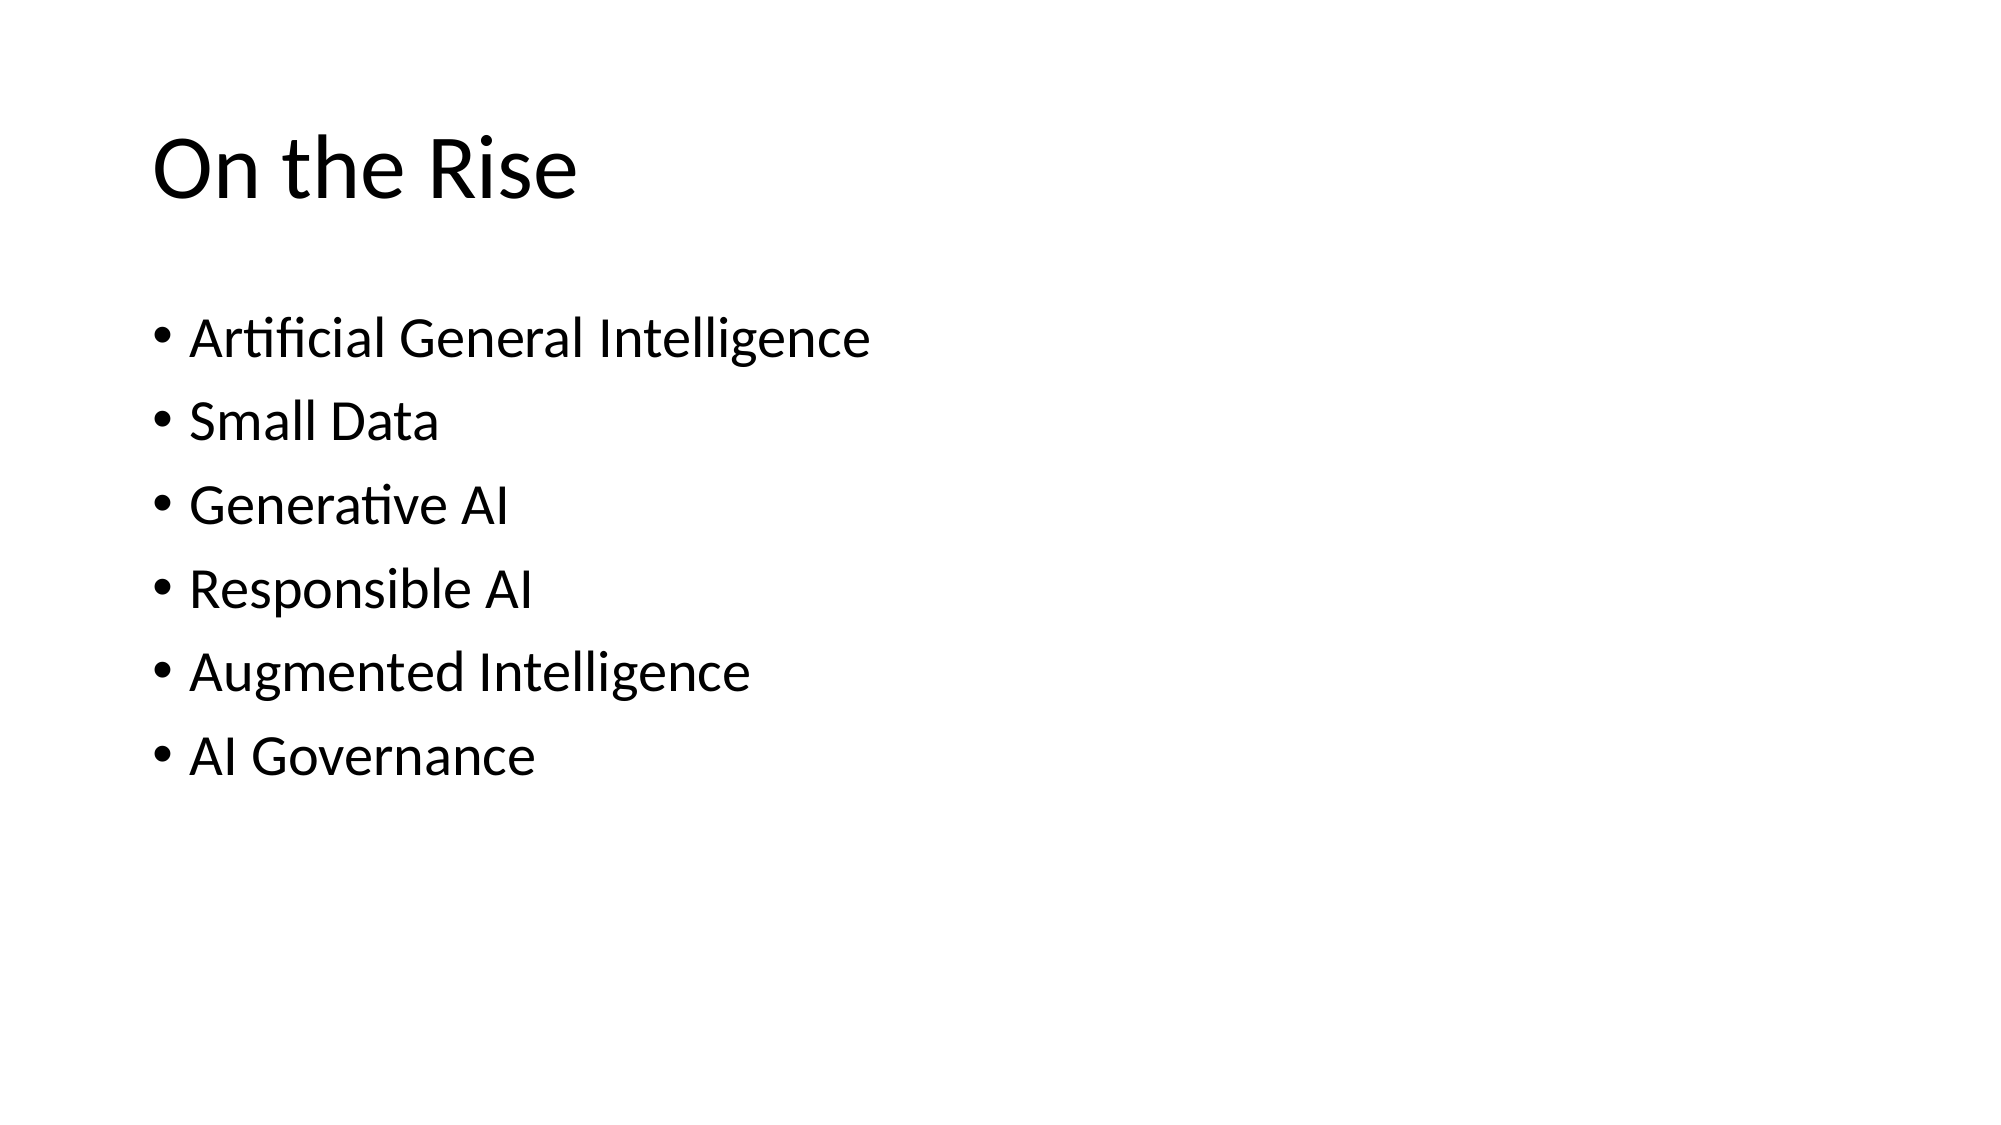

# On the Rise
Artificial General Intelligence
Small Data
Generative AI
Responsible AI
Augmented Intelligence
AI Governance